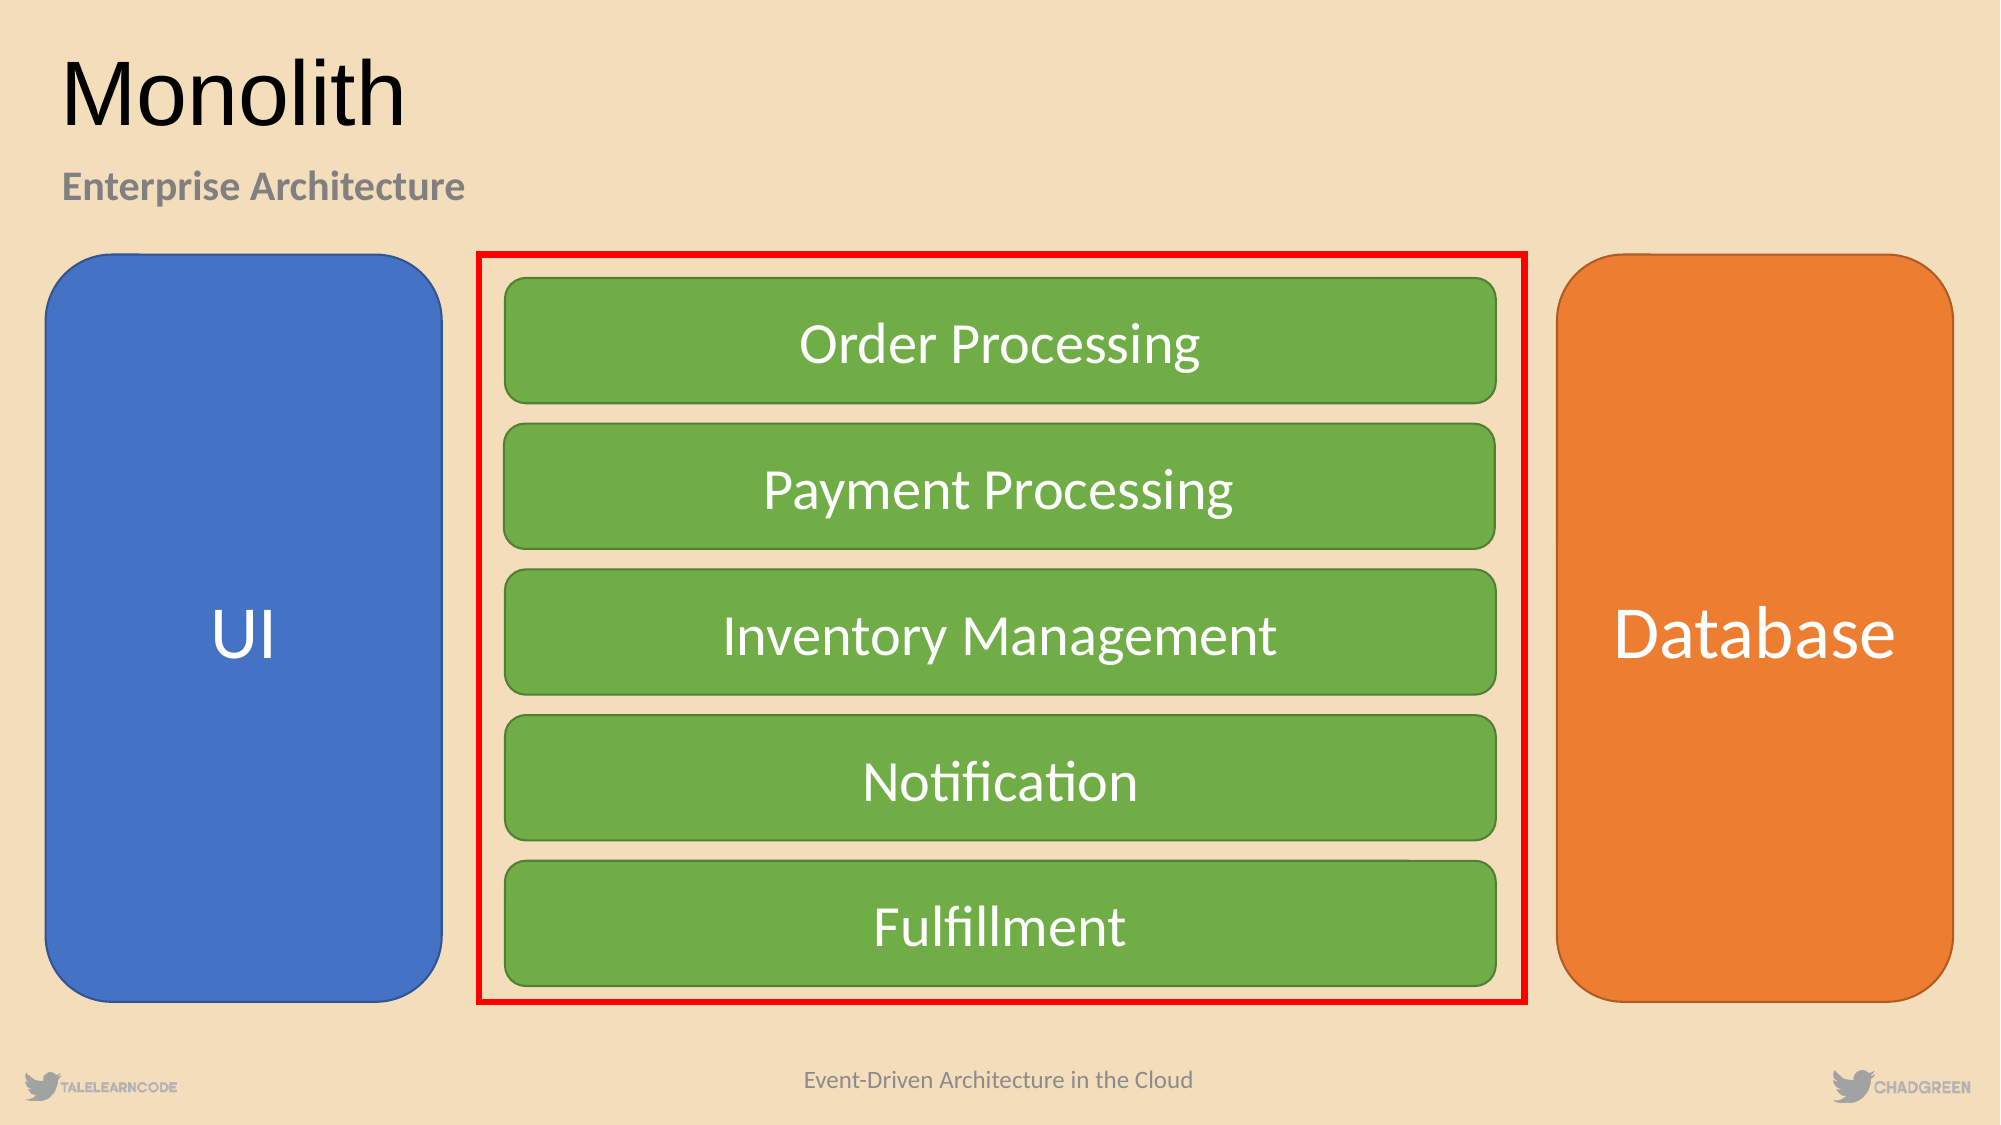

# Monolith
Enterprise Architecture
UI

Database
Order Processing
Payment Processing
Inventory Management
Notification
Fulfillment